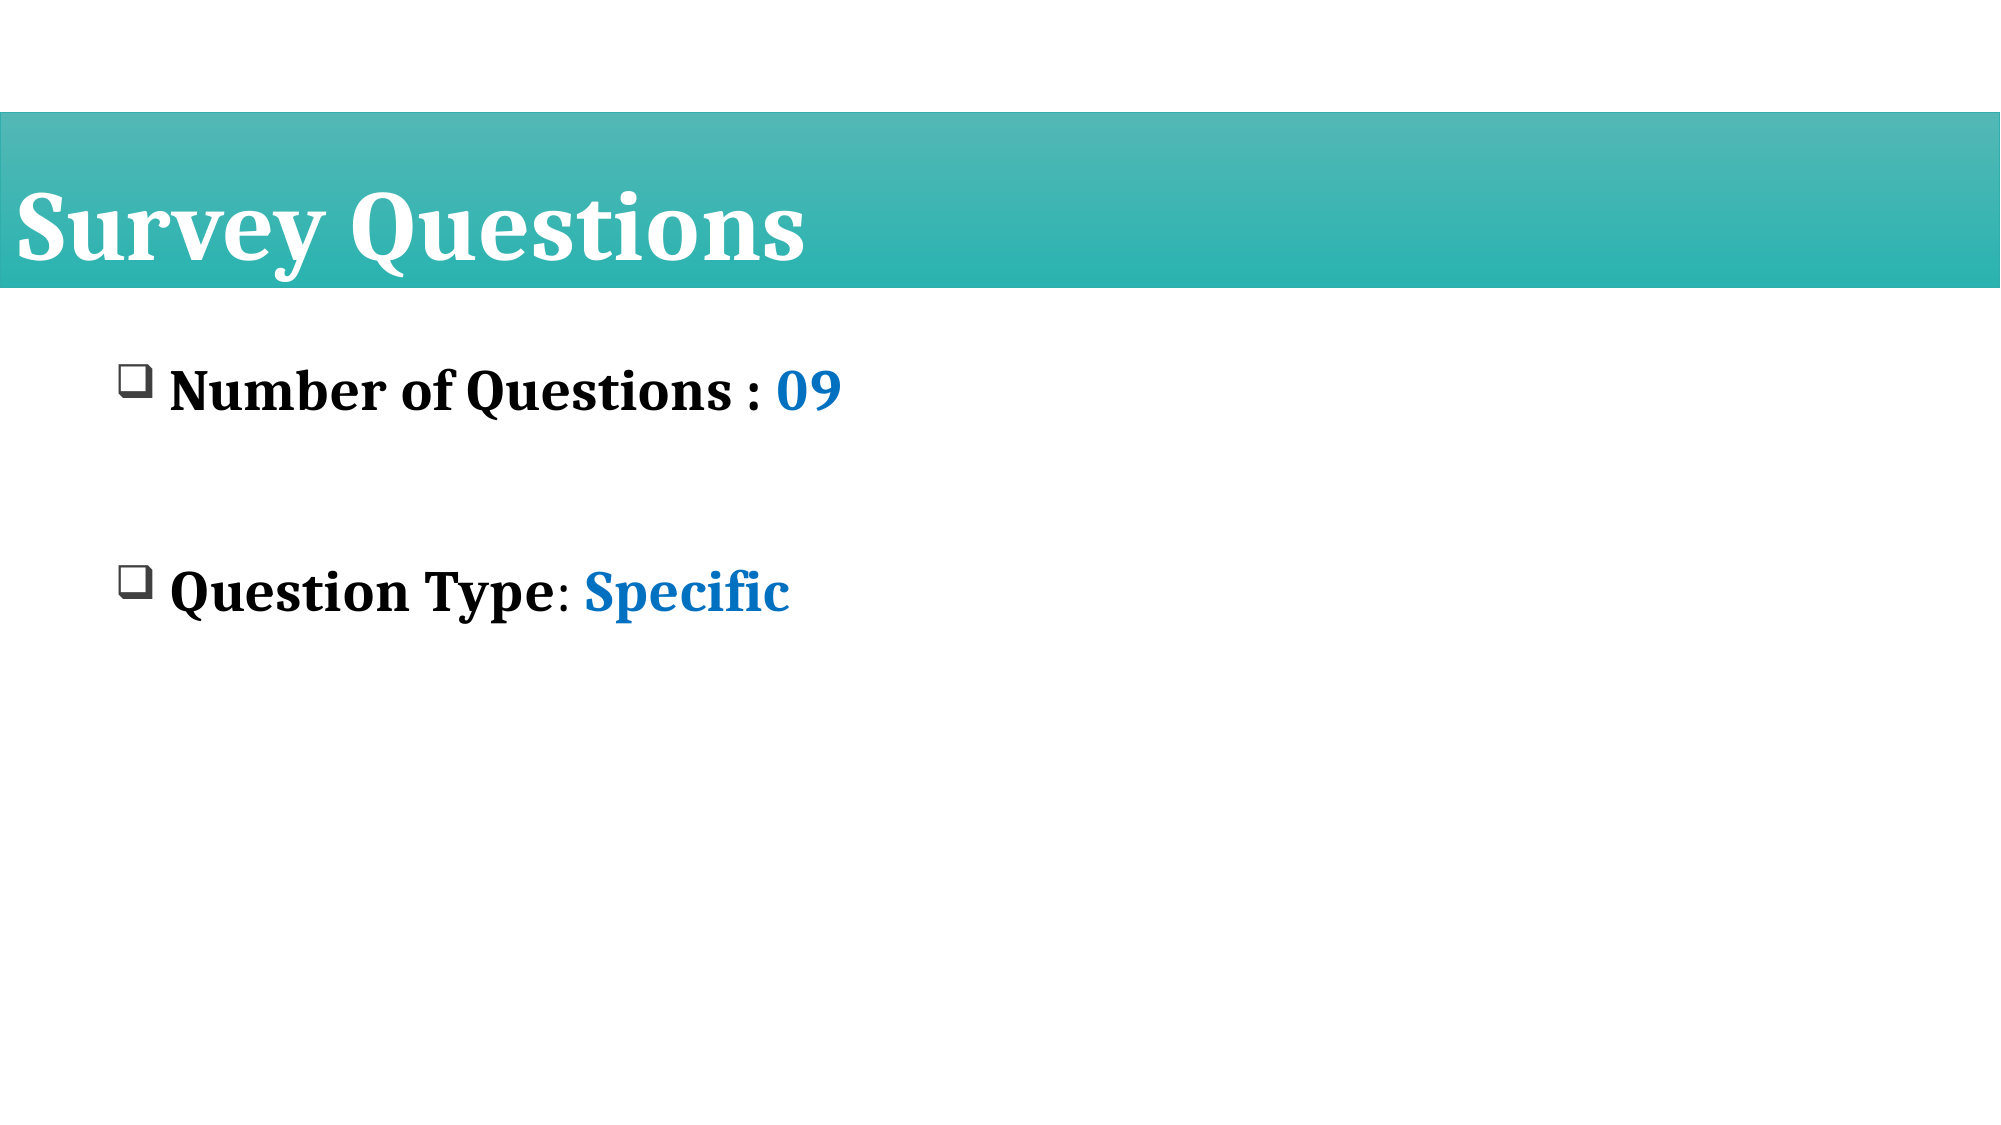

10
# Survey Questions

 Number of Questions : 09

 Question Type: Specific
10 December 2016
QUEST